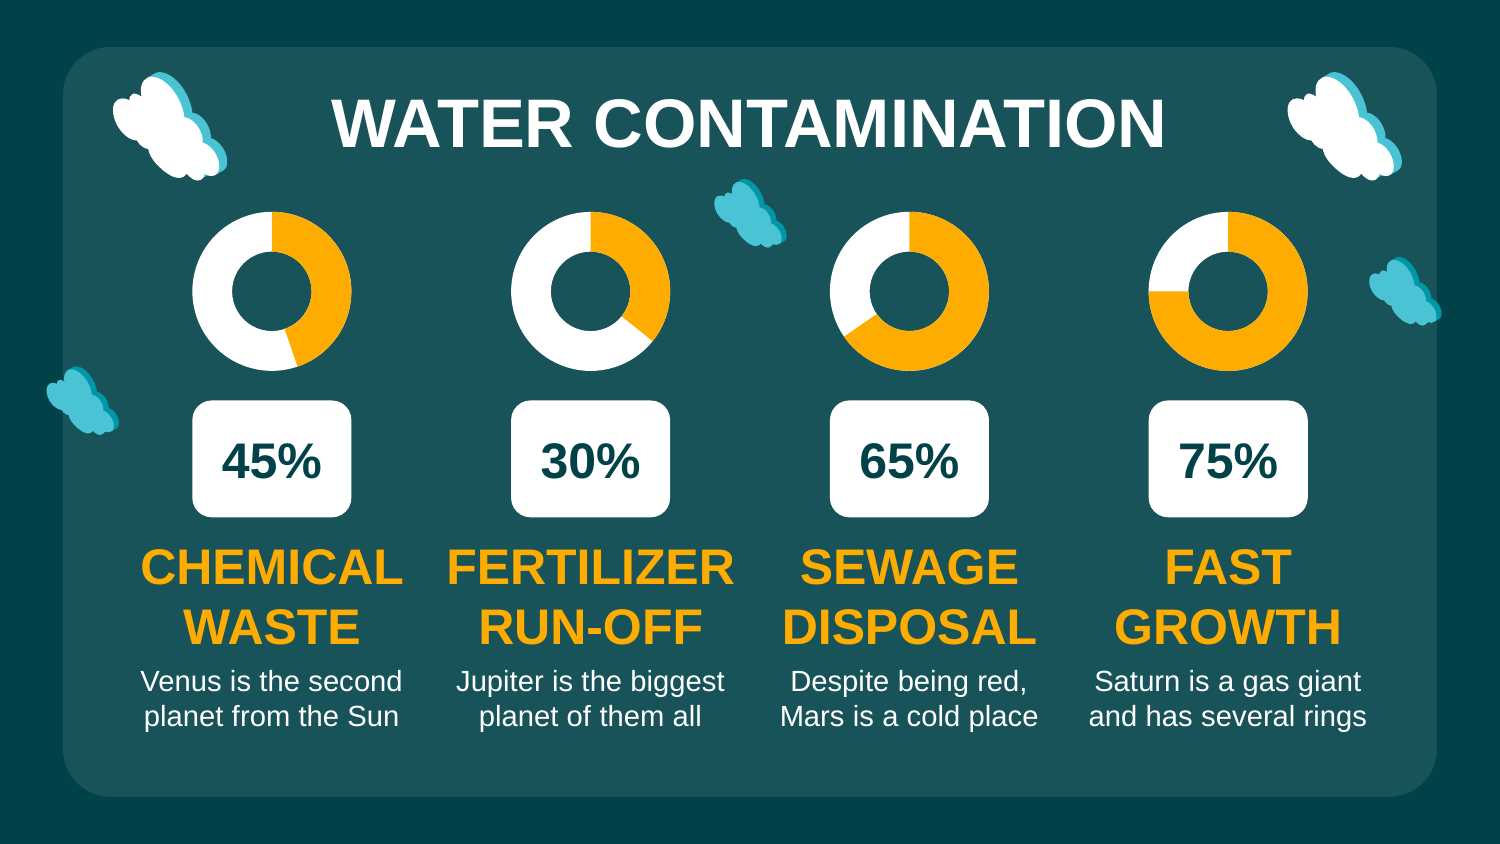

WATER CONTAMINATION

45%
# 30%
65%
75%
CHEMICAL WASTE
FERTILIZER RUN-OFF
SEWAGE DISPOSAL
FAST GROWTH
Venus is the second planet from the Sun
Jupiter is the biggest planet of them all
Despite being red, Mars is a cold place
Saturn is a gas giant and has several rings